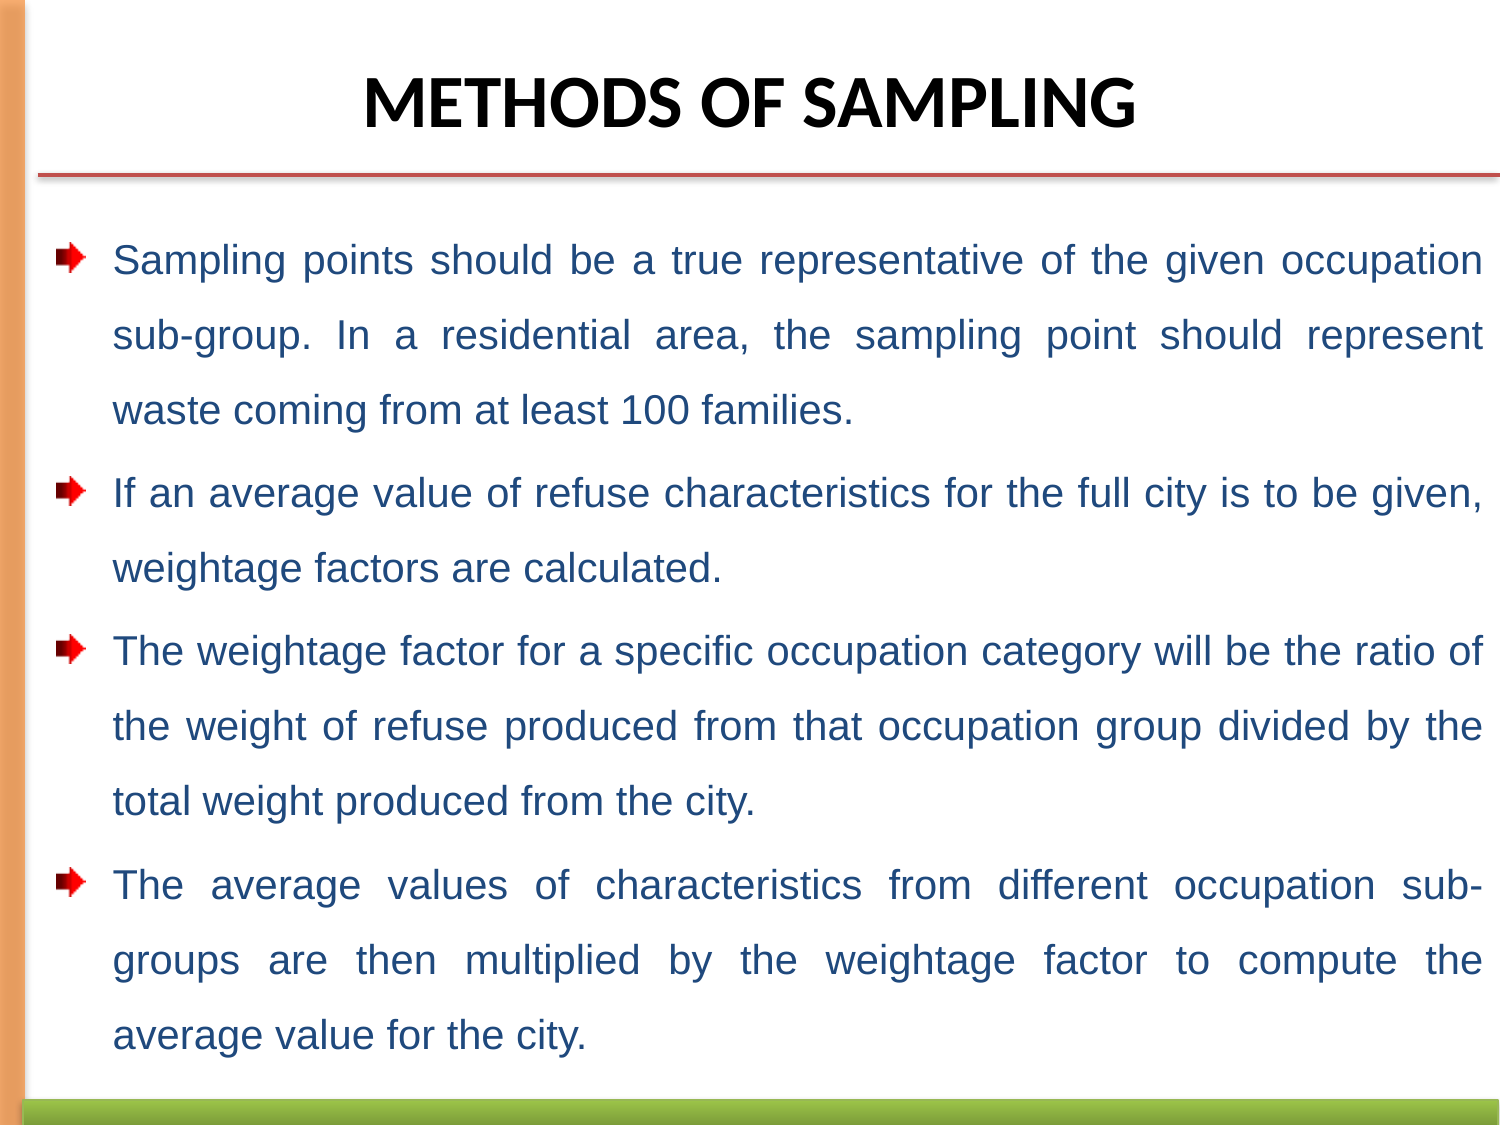

# METHODS OF SAMPLING
Sampling points should be a true representative of the given occupation sub-group. In a residential area, the sampling point should represent waste coming from at least 100 families.
If an average value of refuse characteristics for the full city is to be given, weightage factors are calculated.
The weightage factor for a specific occupation category will be the ratio of the weight of refuse produced from that occupation group divided by the total weight produced from the city.
The average values of characteristics from different occupation sub-groups are then multiplied by the weightage factor to compute the average value for the city.